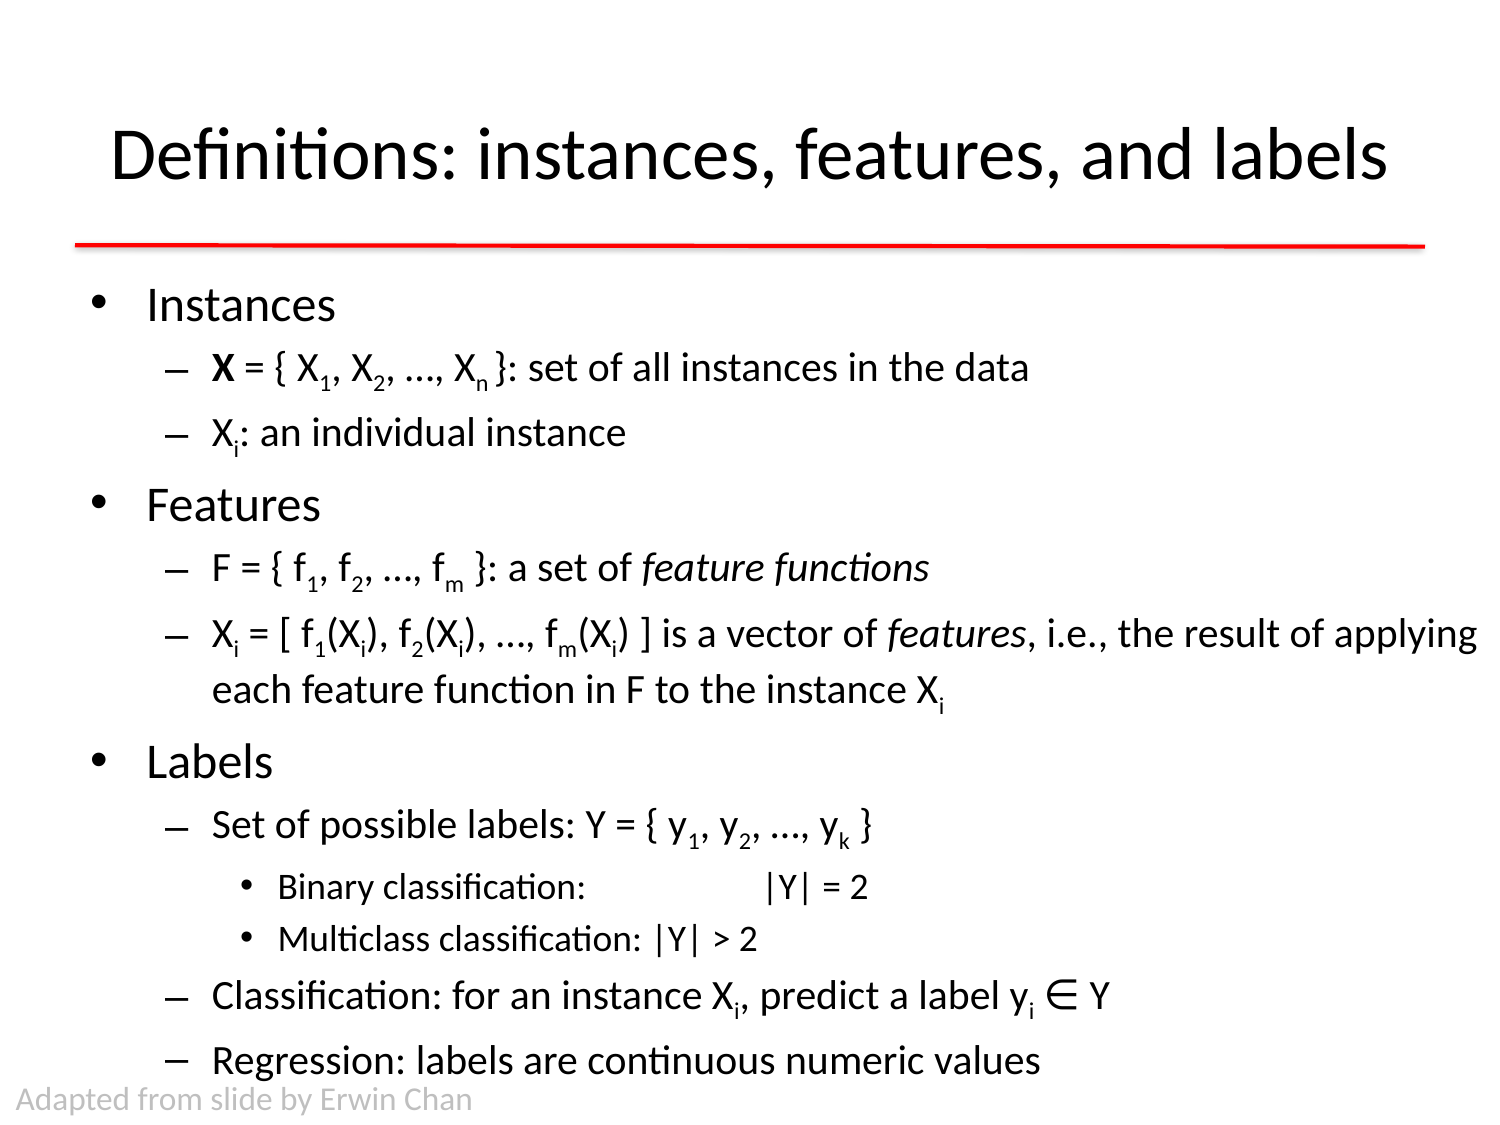

# Definitions: instances, features, and labels
Instances
X = { X1, X2, …, Xn }: set of all instances in the data
Xi: an individual instance
Features
F = { f1, f2, …, fm }: a set of feature functions
Xi = [ f1(Xi), f2(Xi), …, fm(Xi) ] is a vector of features, i.e., the result of applying each feature function in F to the instance Xi
Labels
Set of possible labels: Y = { y1, y2, …, yk }
Binary classification:	    |Y| = 2
Multiclass classification: |Y| > 2
Classification: for an instance Xi, predict a label yi ∈ Y
Regression: labels are continuous numeric values
Adapted from slide by Erwin Chan